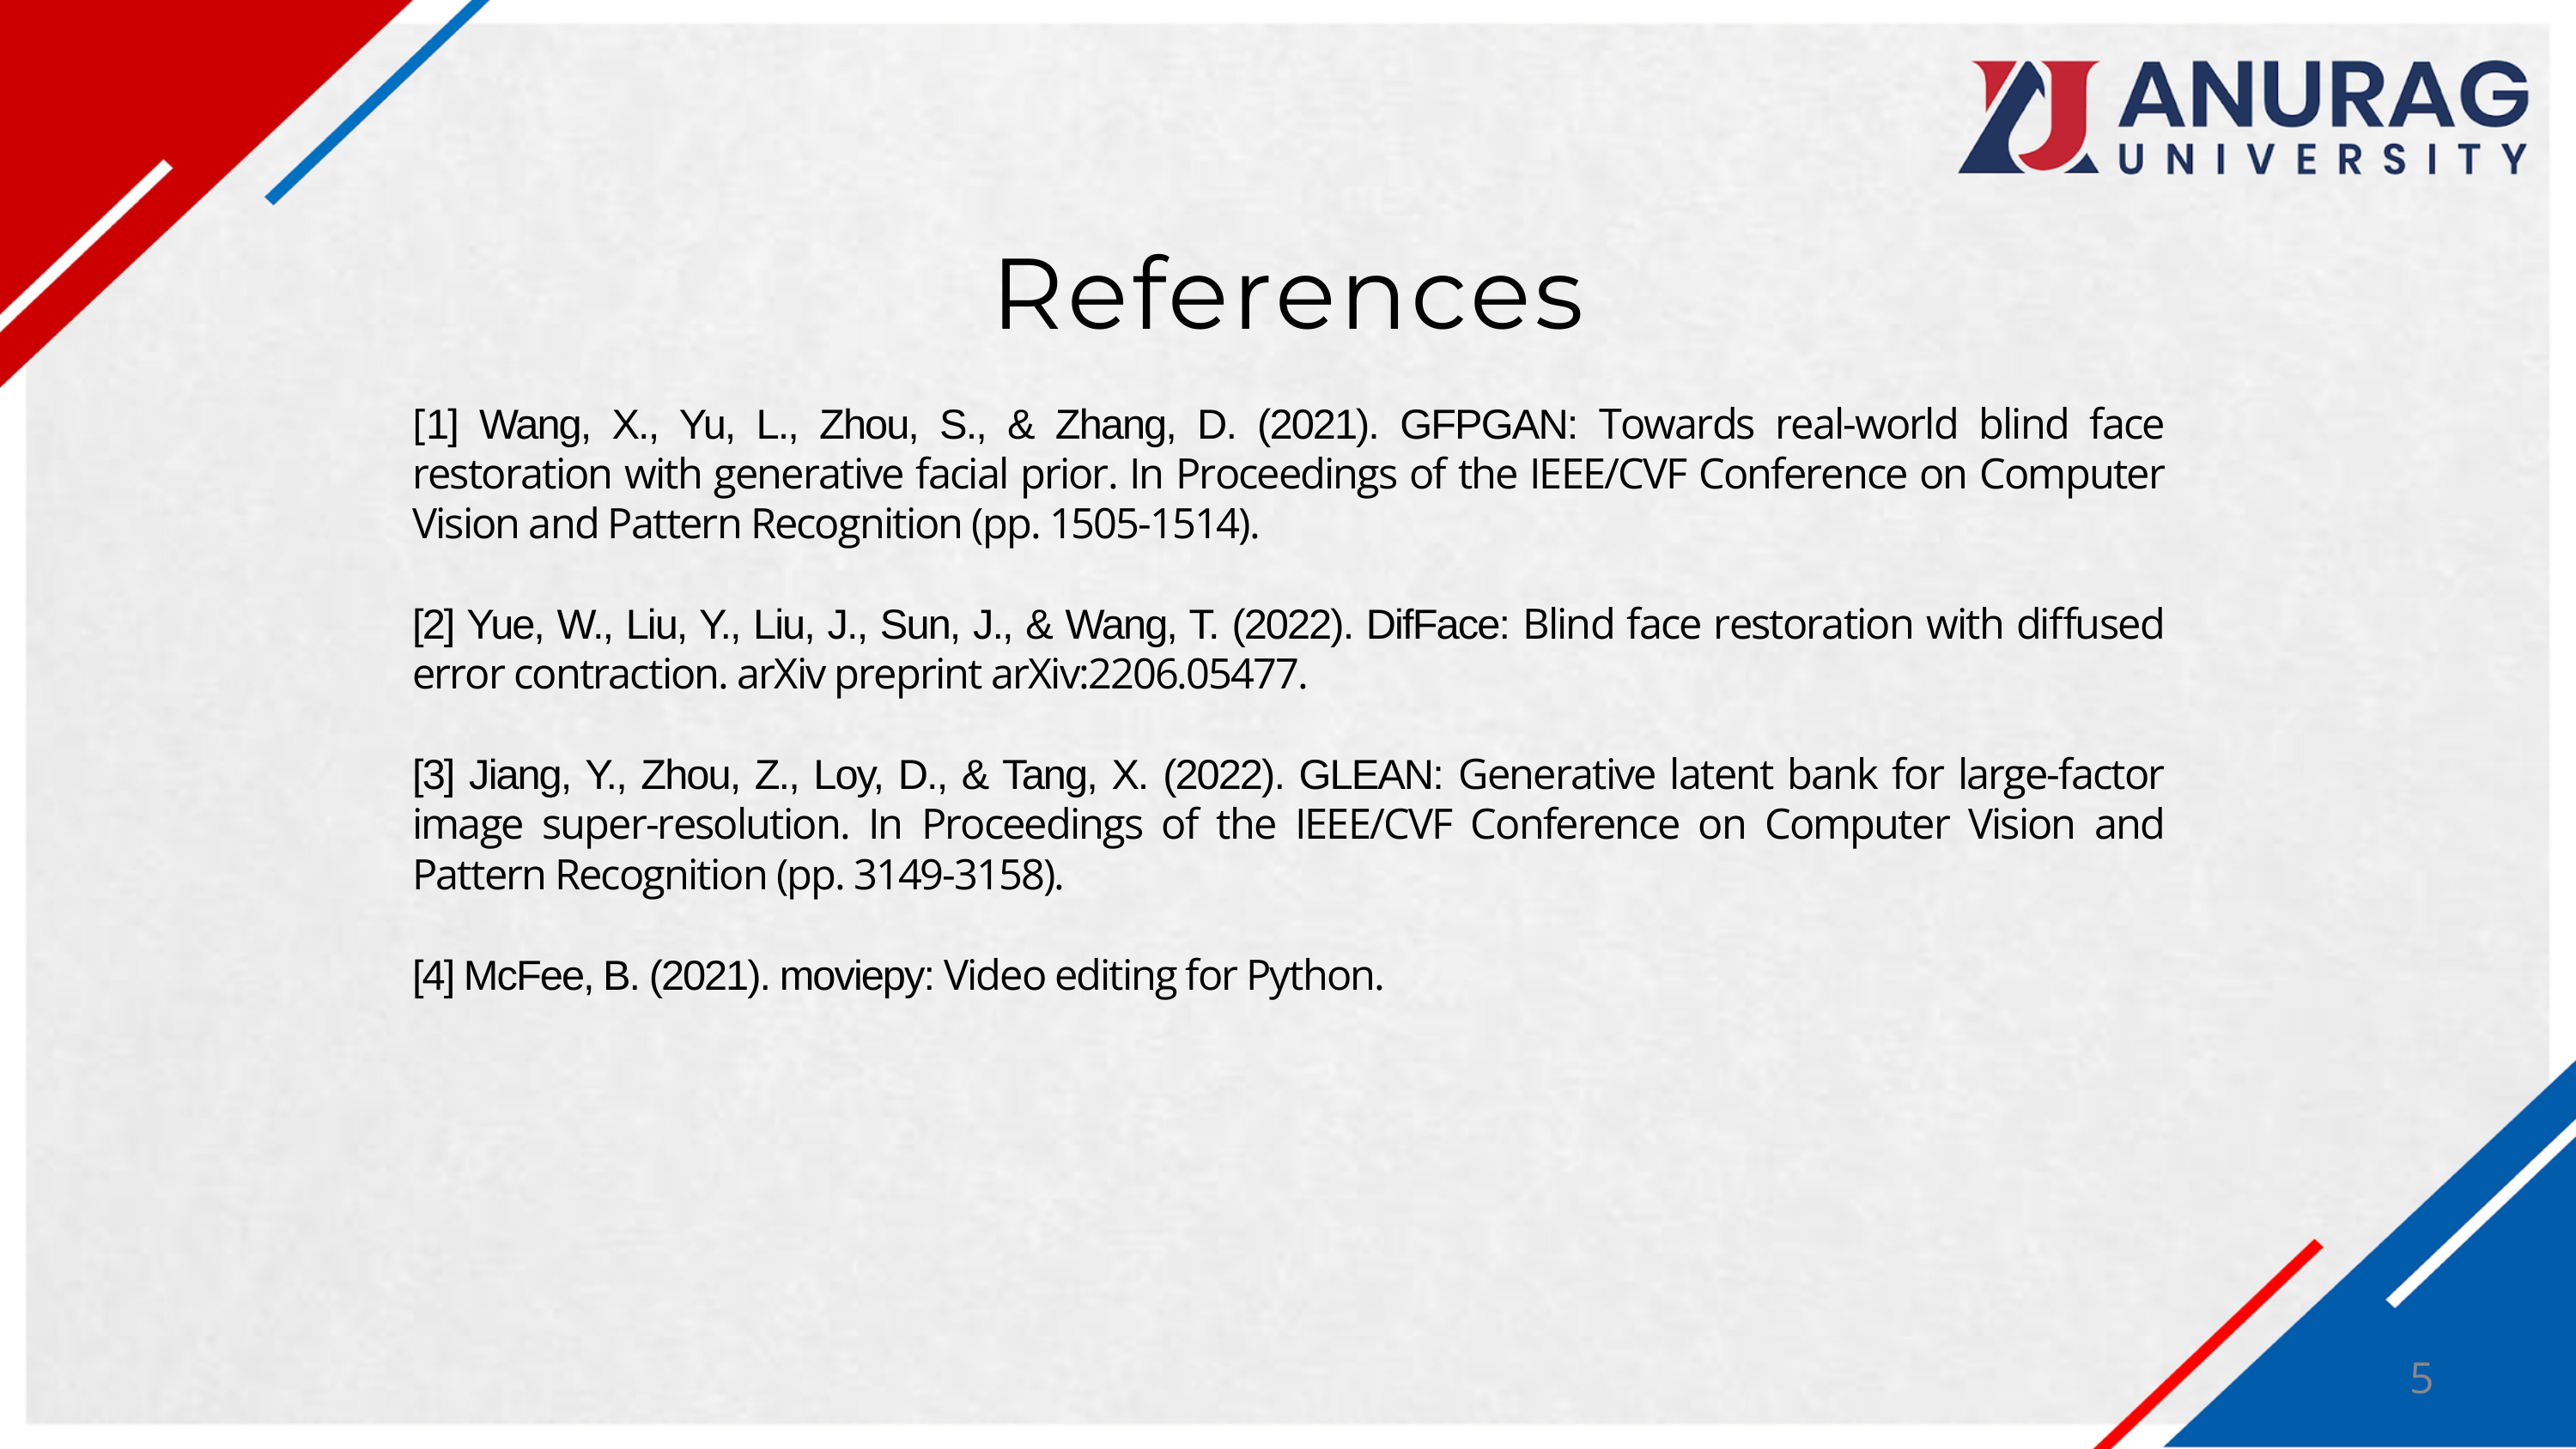

References
[1] Wang, X., Yu, L., Zhou, S., & Zhang, D. (2021). GFPGAN: Towards real-world blind face restoration with generative facial prior. In Proceedings of the IEEE/CVF Conference on Computer Vision and Pattern Recognition (pp. 1505-1514).

[2] Yue, W., Liu, Y., Liu, J., Sun, J., & Wang, T. (2022). DifFace: Blind face restoration with diffused error contraction. arXiv preprint arXiv:2206.05477.

[3] Jiang, Y., Zhou, Z., Loy, D., & Tang, X. (2022). GLEAN: Generative latent bank for large-factor image super-resolution. In Proceedings of the IEEE/CVF Conference on Computer Vision and Pattern Recognition (pp. 3149-3158).

[4] McFee, B. (2021). moviepy: Video editing for Python.
5